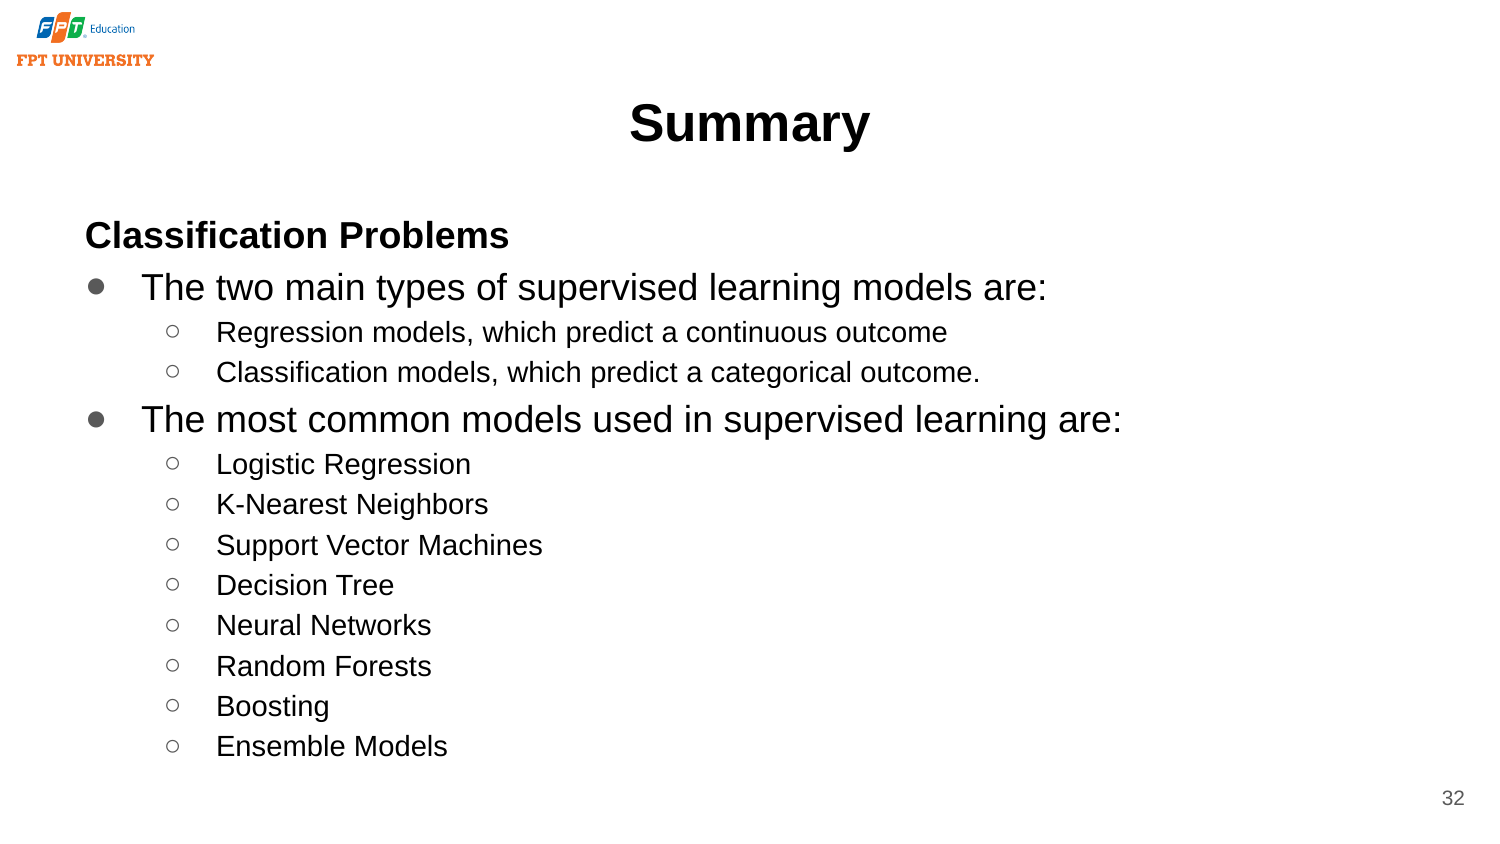

# Summary
Classification Problems
The two main types of supervised learning models are:
Regression models, which predict a continuous outcome
Classification models, which predict a categorical outcome.
The most common models used in supervised learning are:
Logistic Regression
K-Nearest Neighbors
Support Vector Machines
Decision Tree
Neural Networks
Random Forests
Boosting
Ensemble Models
32